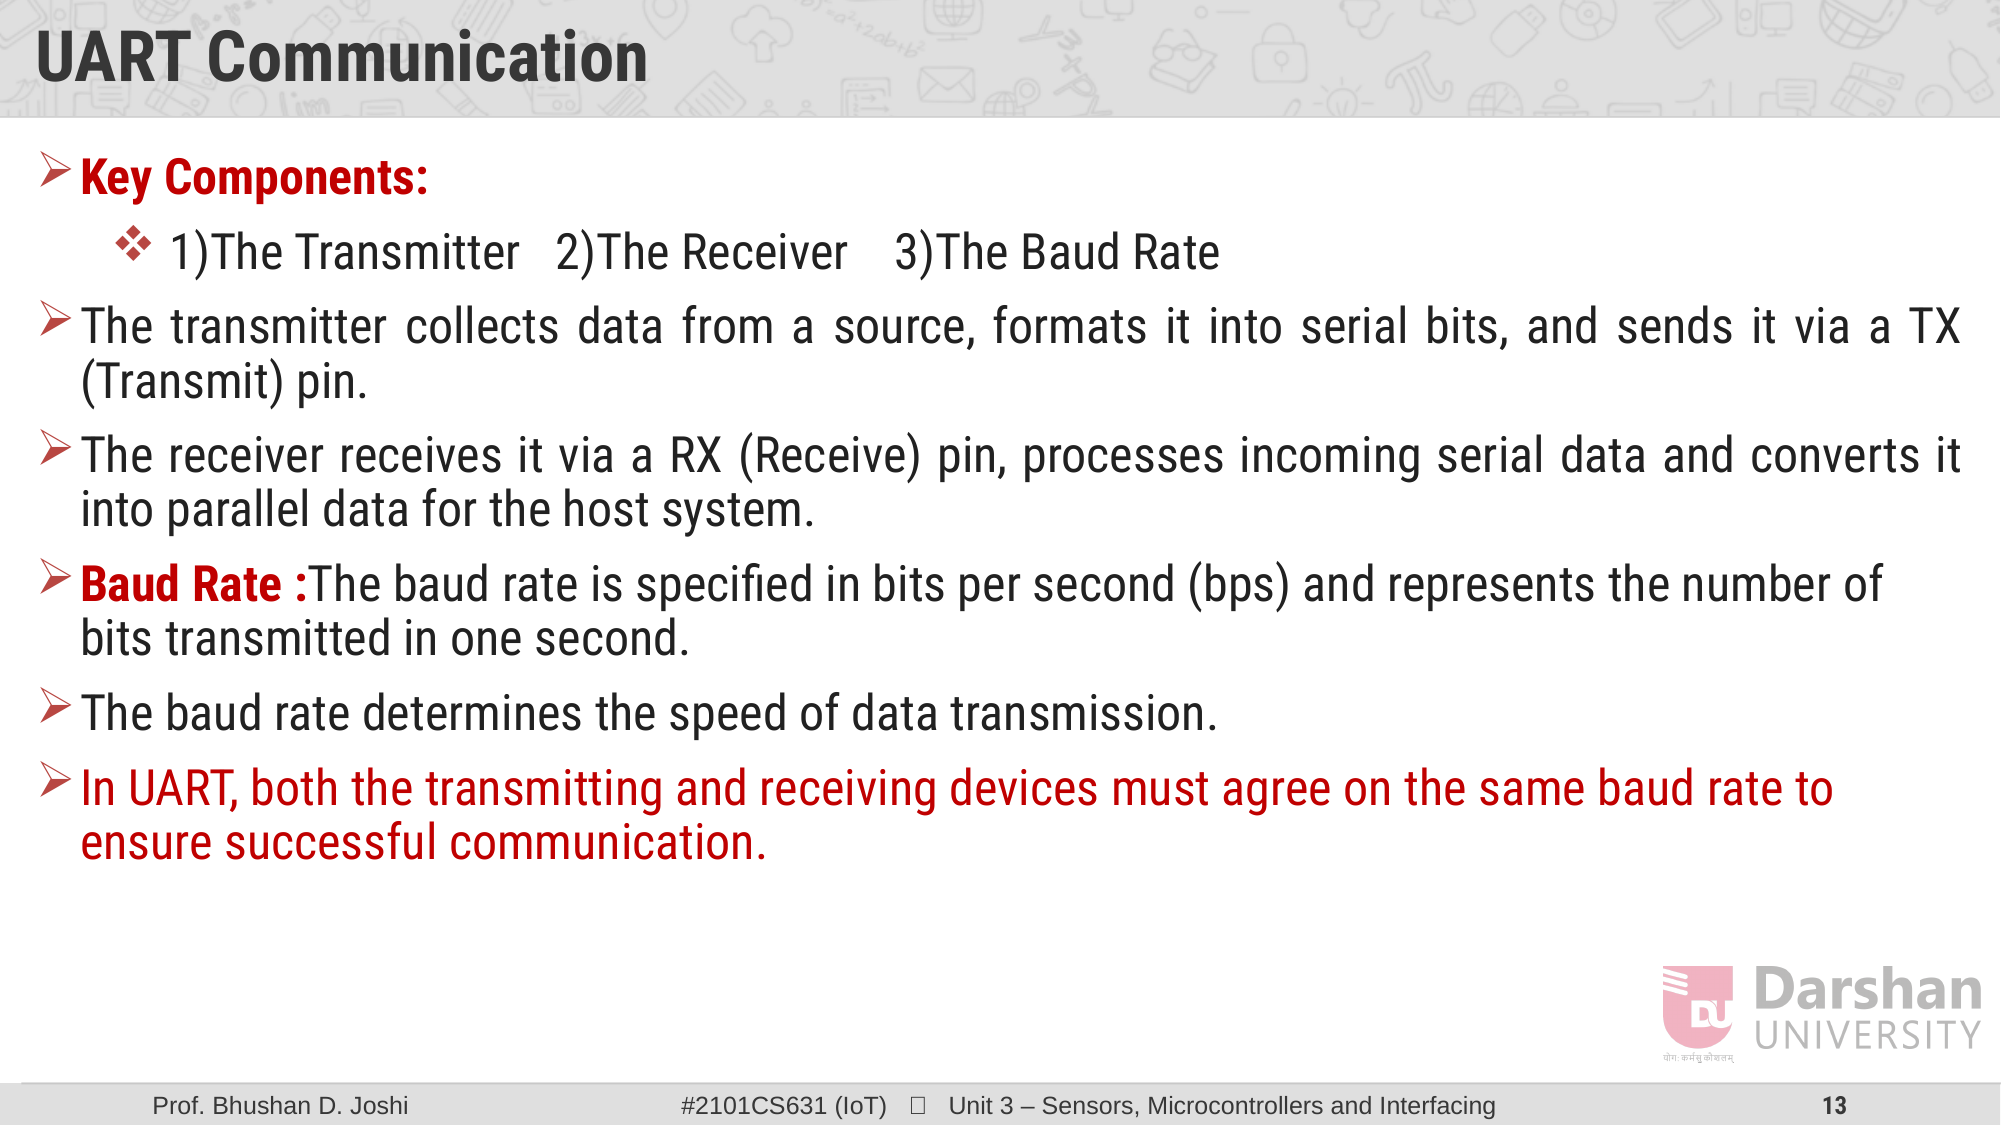

# UART Communication
Key Components:
1)The Transmitter   2)The Receiver    3)The Baud Rate
The transmitter collects data from a source, formats it into serial bits, and sends it via a TX (Transmit) pin.
The receiver receives it via a RX (Receive) pin, processes incoming serial data and converts it into parallel data for the host system.
Baud Rate :The baud rate is specified in bits per second (bps) and represents the number of bits transmitted in one second.
The baud rate determines the speed of data transmission.
In UART, both the transmitting and receiving devices must agree on the same baud rate to ensure successful communication.